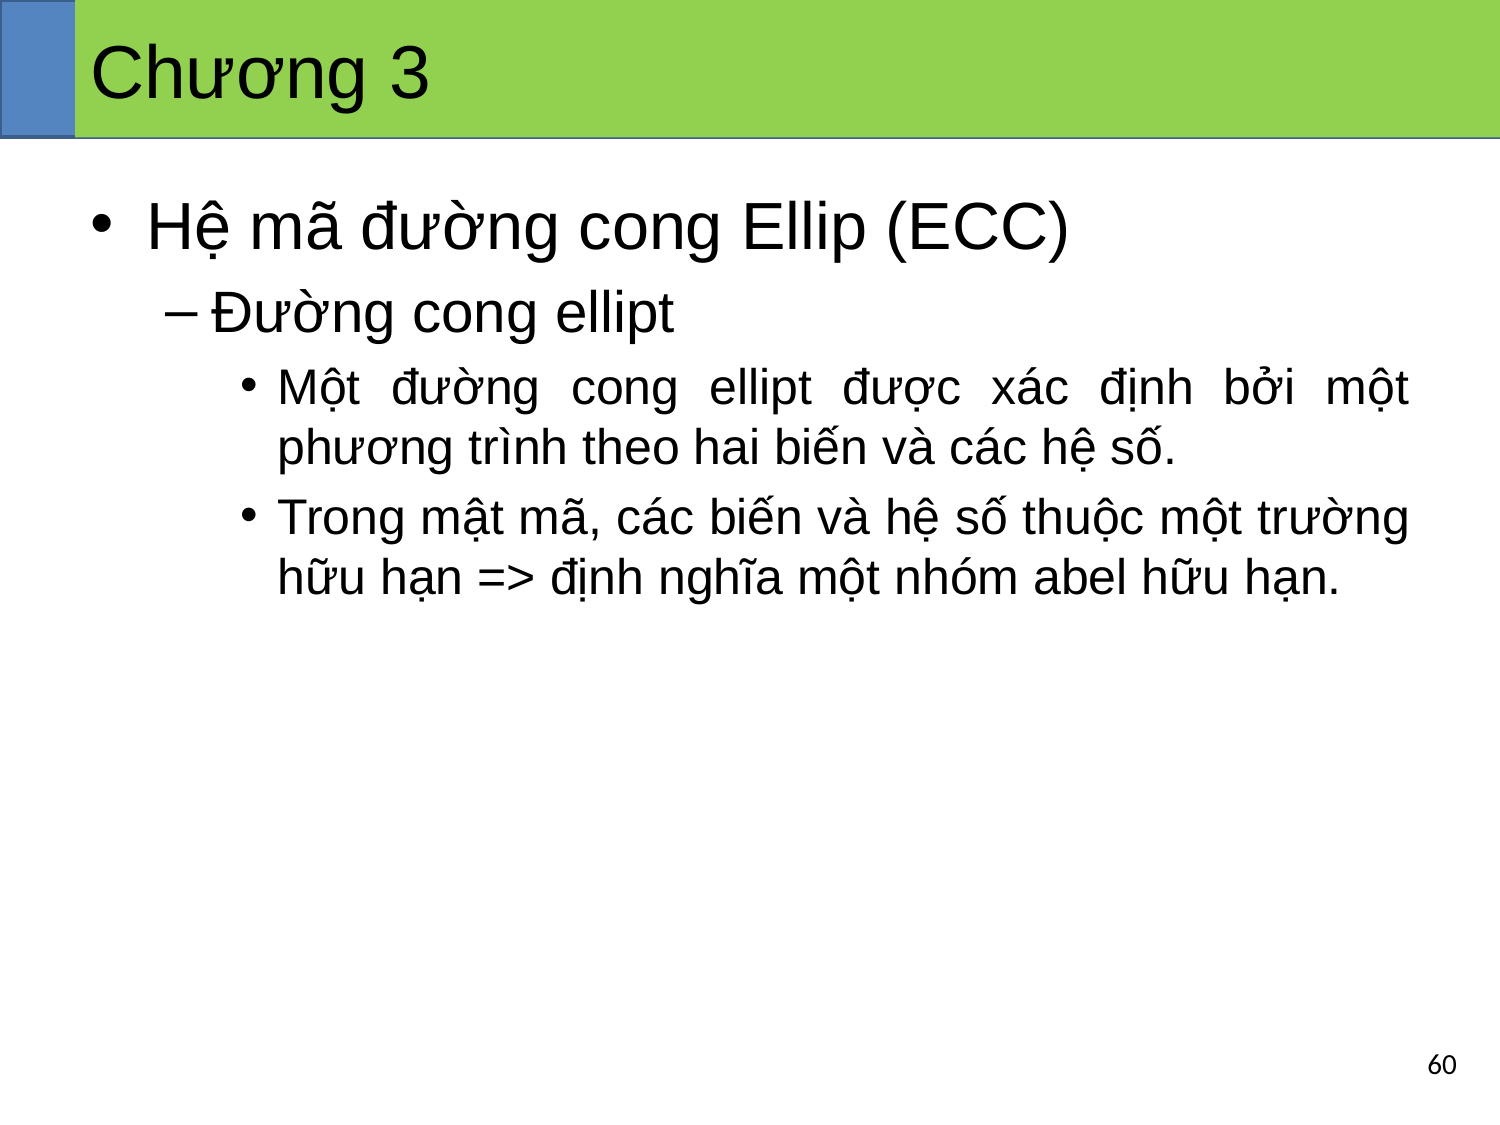

# Chương 3
Hệ mã đường cong Ellip (ECC)
Đường cong ellipt
Một đường cong ellipt được xác định bởi một phương trình theo hai biến và các hệ số.
Trong mật mã, các biến và hệ số thuộc một trường hữu hạn => định nghĩa một nhóm abel hữu hạn.

60